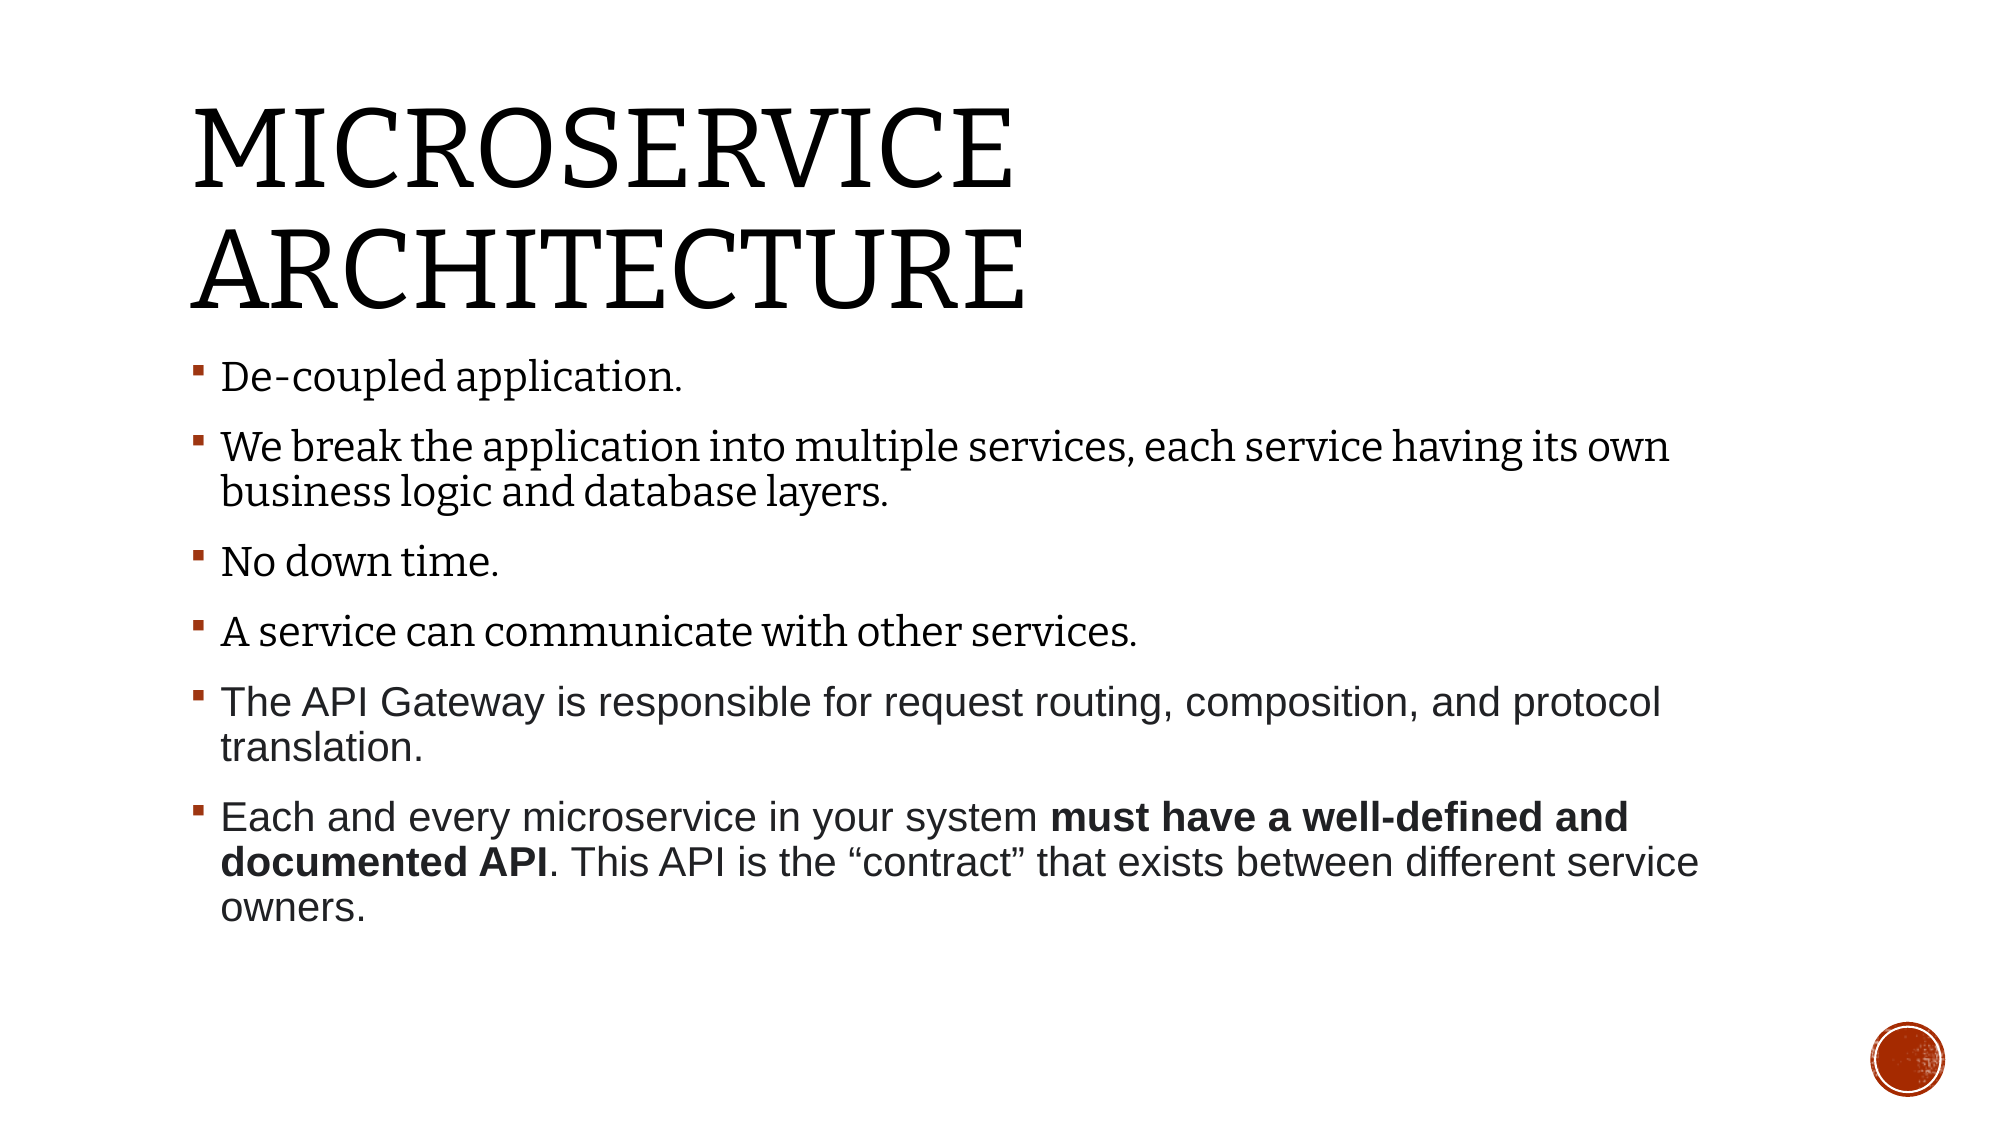

# Microservice architecture
De-coupled application.
We break the application into multiple services, each service having its own business logic and database layers.
No down time.
A service can communicate with other services.
The API Gateway is responsible for request routing, composition, and protocol translation.
Each and every microservice in your system must have a well-defined and documented API. This API is the “contract” that exists between different service owners.